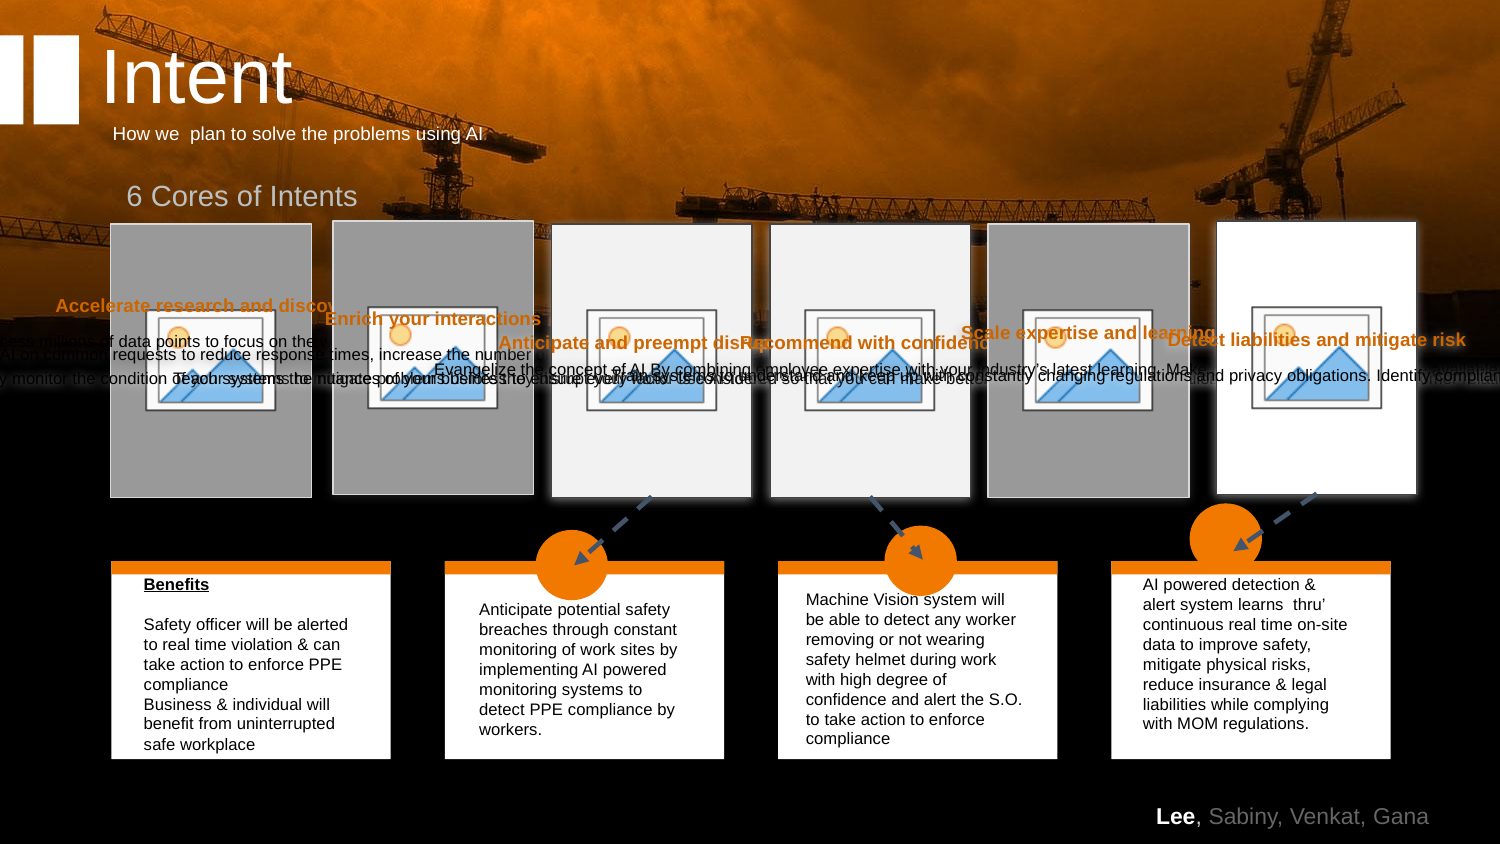

Intent

How we  plan to solve the problems using AI
6 Cores of Intents
Enrich your interactions
Train your AI on common requests to reduce response times, increase the number of transactions, and make interactions more productive

Detect liabilities and mitigate risk
Train systems to understand and keep up with constantly changing regulations and privacy obligations. Identify compliance issues quickly and easily to protect your business and your people.
Accelerate research and discovery
Easily process millions of data points to focus on the work that matters most.

Anticipate and preempt disruption
Continuously monitor the condition of your systems to mitigate problems before they disrupt your work. Use AI to catch potential issues in the systems and processes that are essential to our business.
Recommend with confidence
Teach systems the nuances of your business to ensure every factor is considered so that you can make better-informed decisions, give tailored advice, and deepen customer relationships..
Scale expertise and learning
Evangelize the concept of AI By combining employee expertise with your industry’s latest learning. Make deep instructional knowledge available to everyone in your organization

Benefits

Safety officer will be alerted to real time violation & can take action to enforce PPE compliance
Business & individual will benefit from uninterrupted safe workplace

AI powered detection & alert system learns  thru’ continuous real time on-site data to improve safety, mitigate physical risks, reduce insurance & legal liabilities while complying with MOM regulations.
Machine Vision system will be able to detect any worker removing or not wearing safety helmet during work with high degree of confidence and alert the S.O. to take action to enforce compliance
Anticipate potential safety breaches through constant monitoring of work sites by implementing AI powered monitoring systems to detect PPE compliance by workers.
Lee, Sabiny, Venkat, Gana